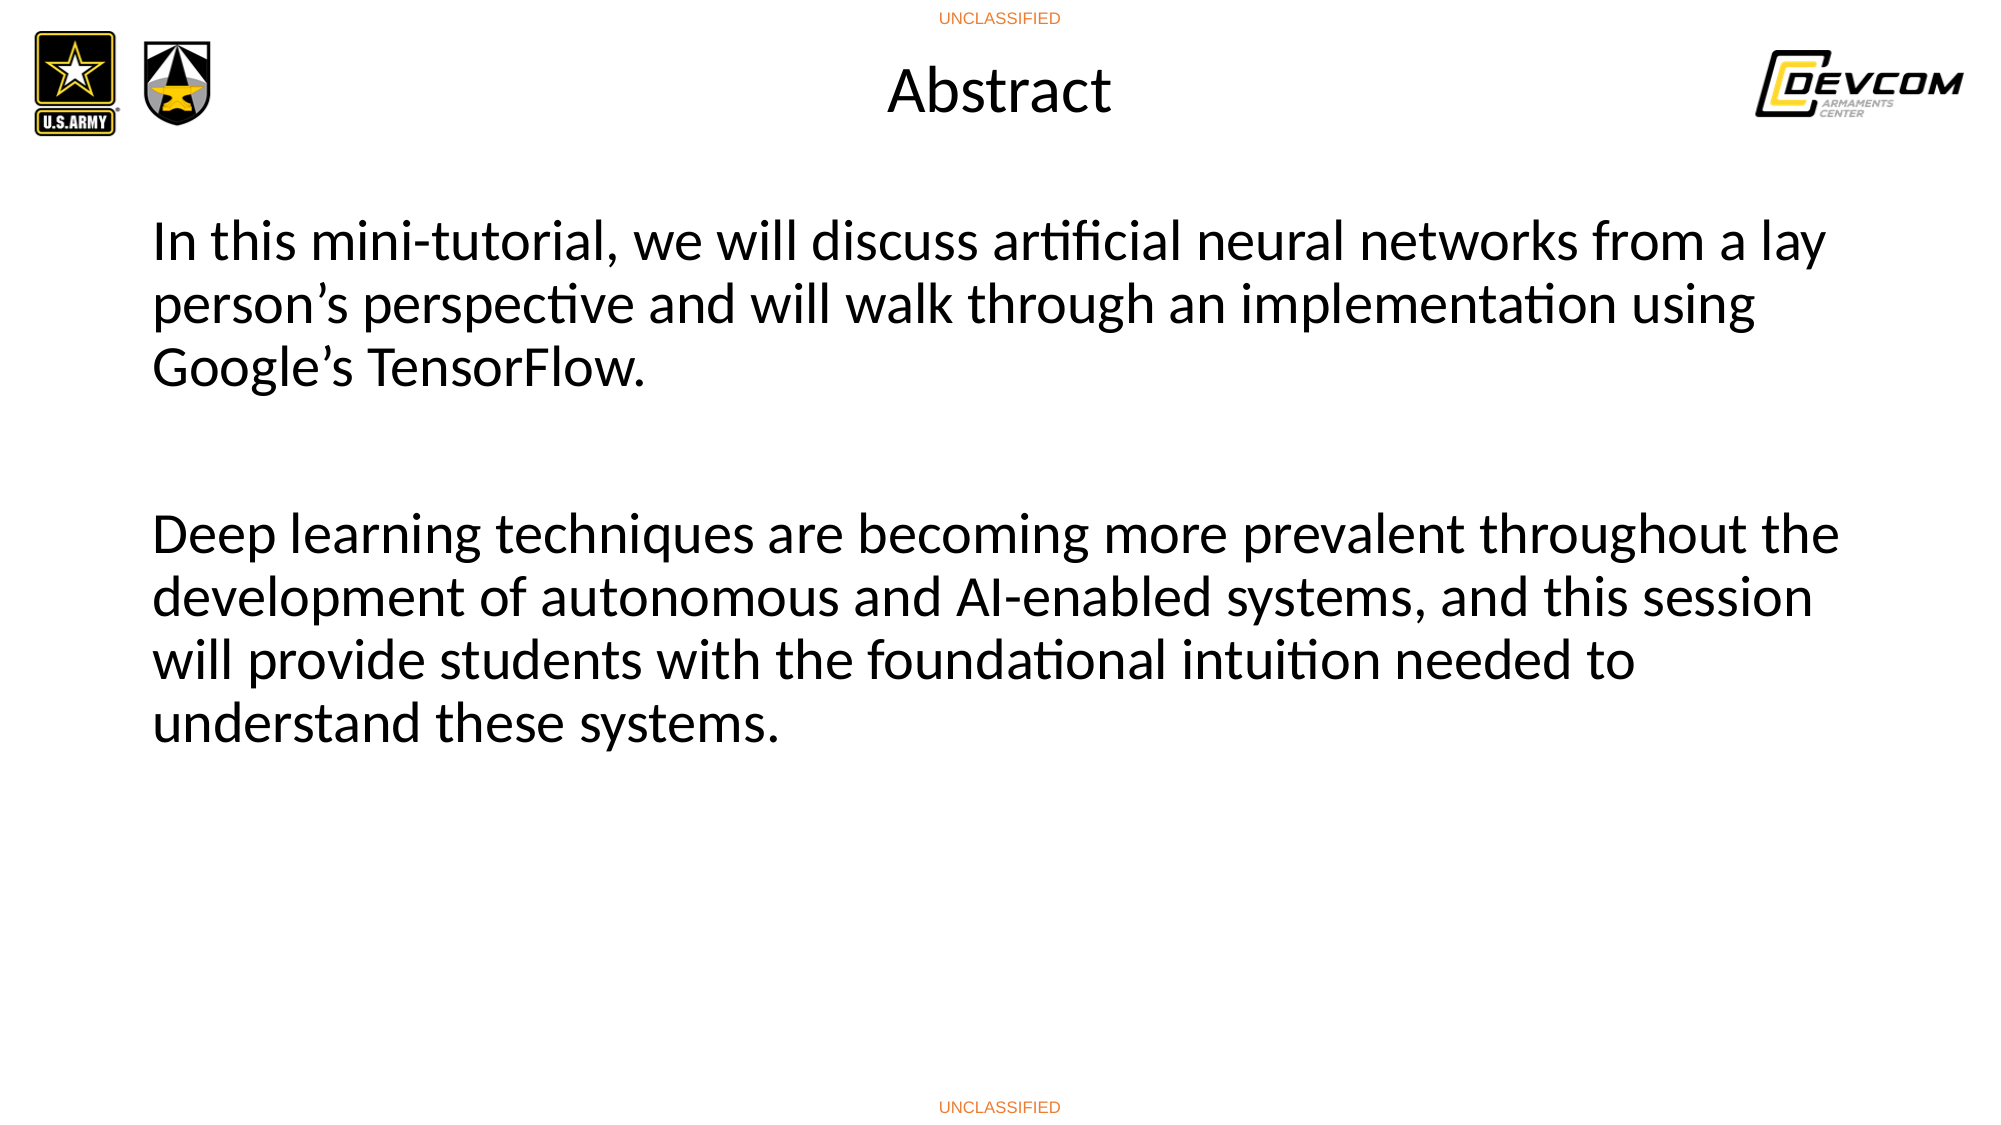

# Abstract
In this mini-tutorial, we will discuss artificial neural networks from a lay person’s perspective and will walk through an implementation using Google’s TensorFlow.

Deep learning techniques are becoming more prevalent throughout the development of autonomous and AI-enabled systems, and this session will provide students with the foundational intuition needed to understand these systems.